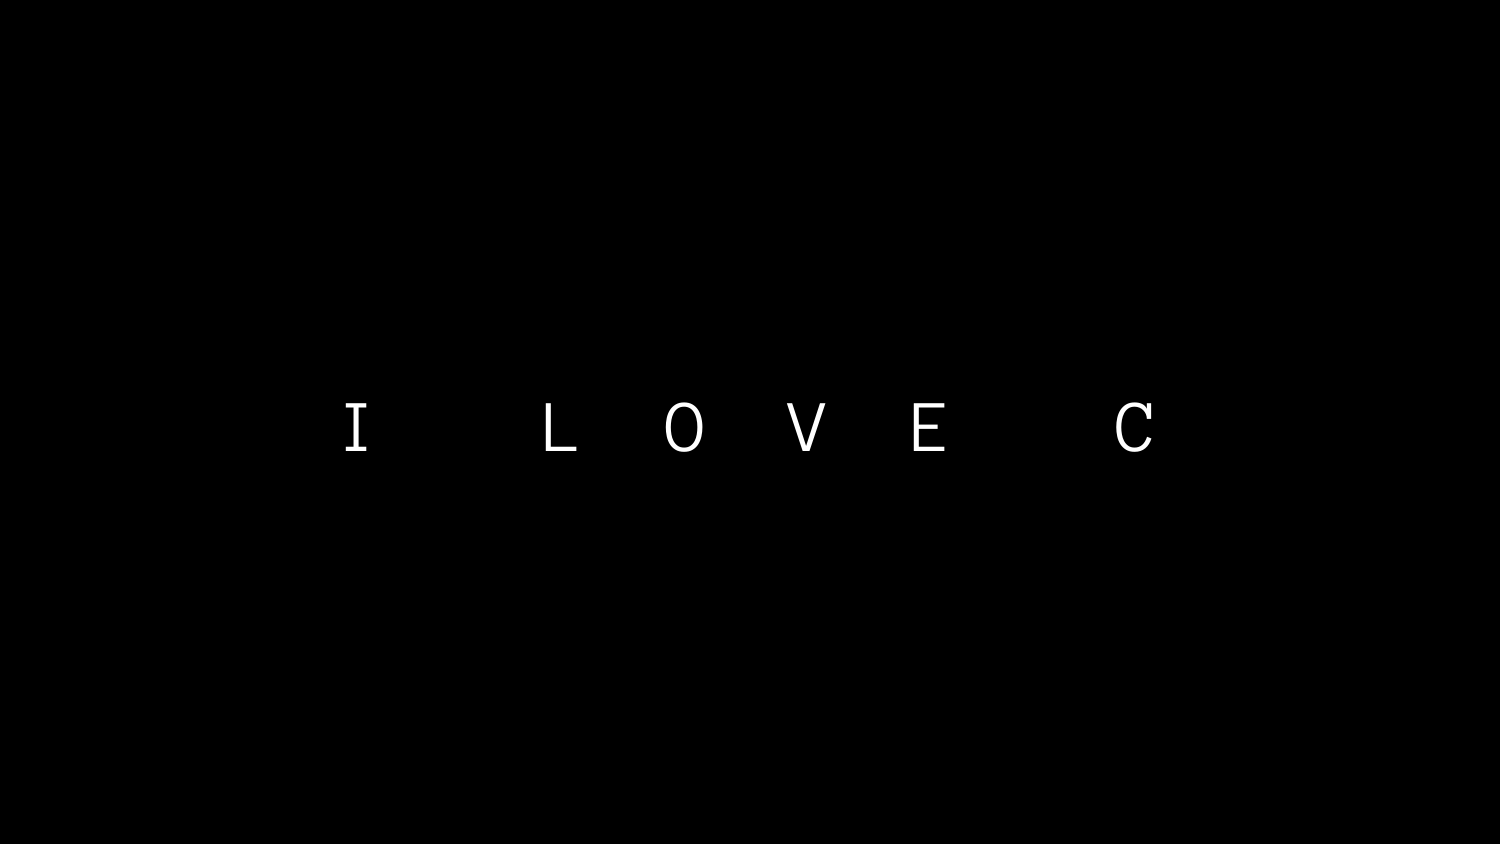

# I    L  O  V  E    C